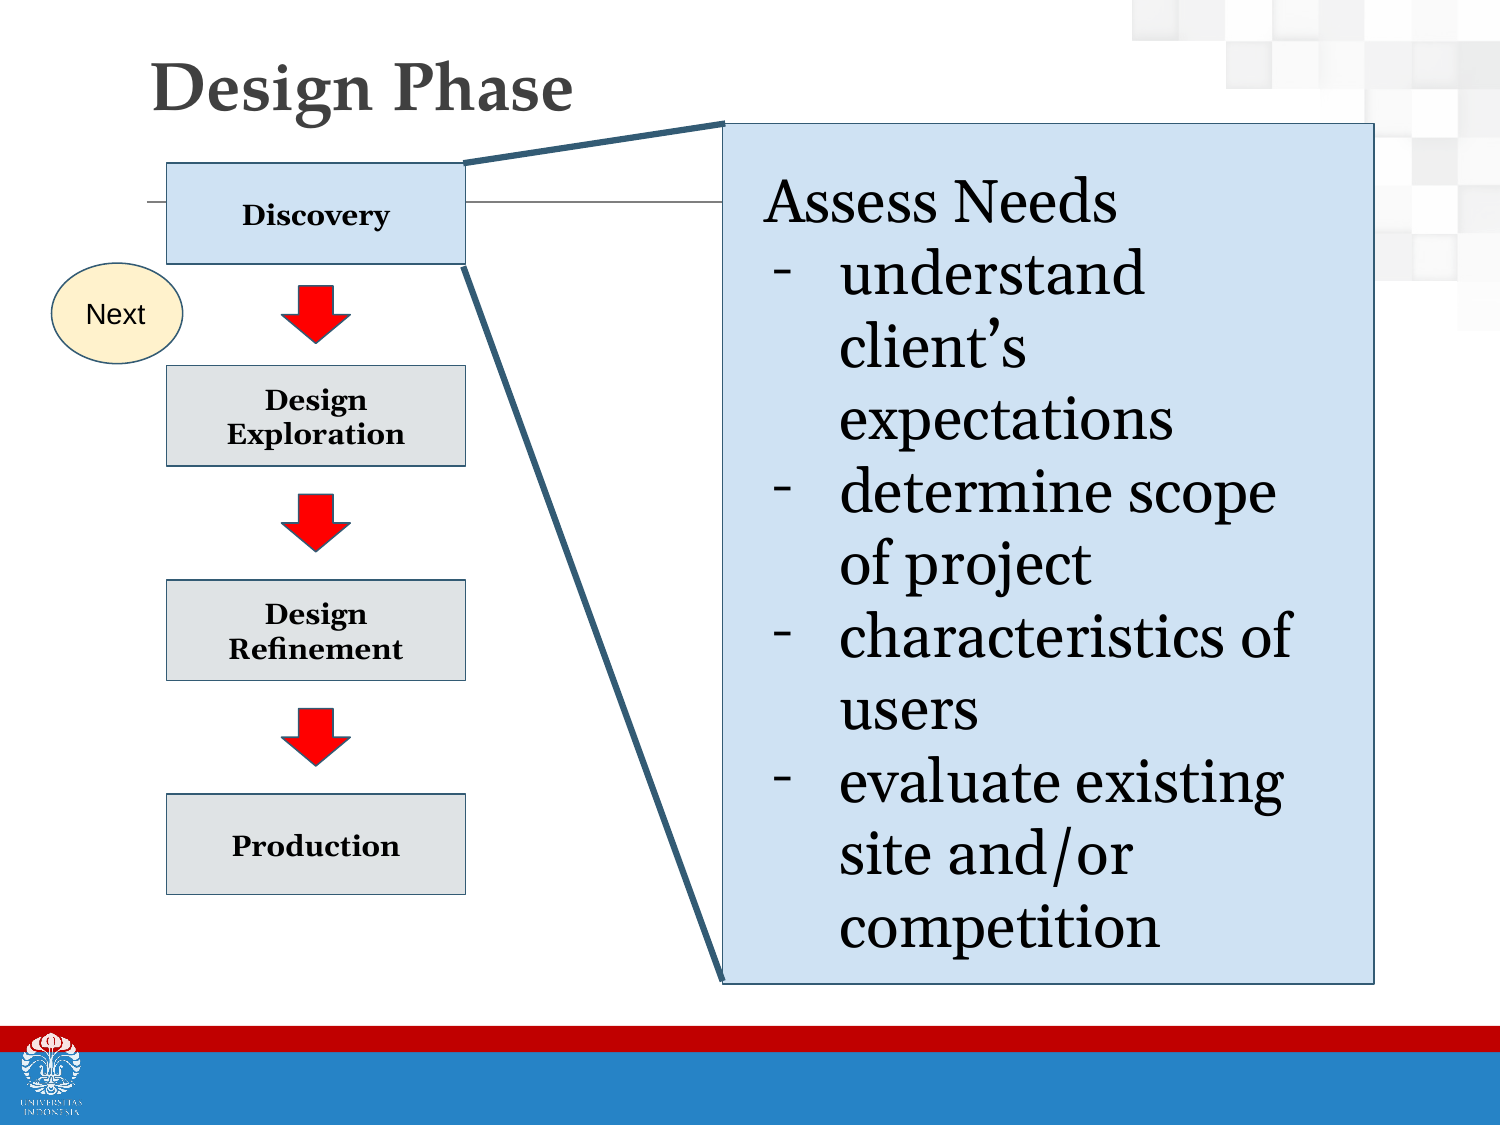

# Design Phase

Assess Needs
understand client’s expectations
determine scope of project
characteristics of users
evaluate existing site and/or competition
Discovery
Next

Design
Exploration

Design
Refinement

Production